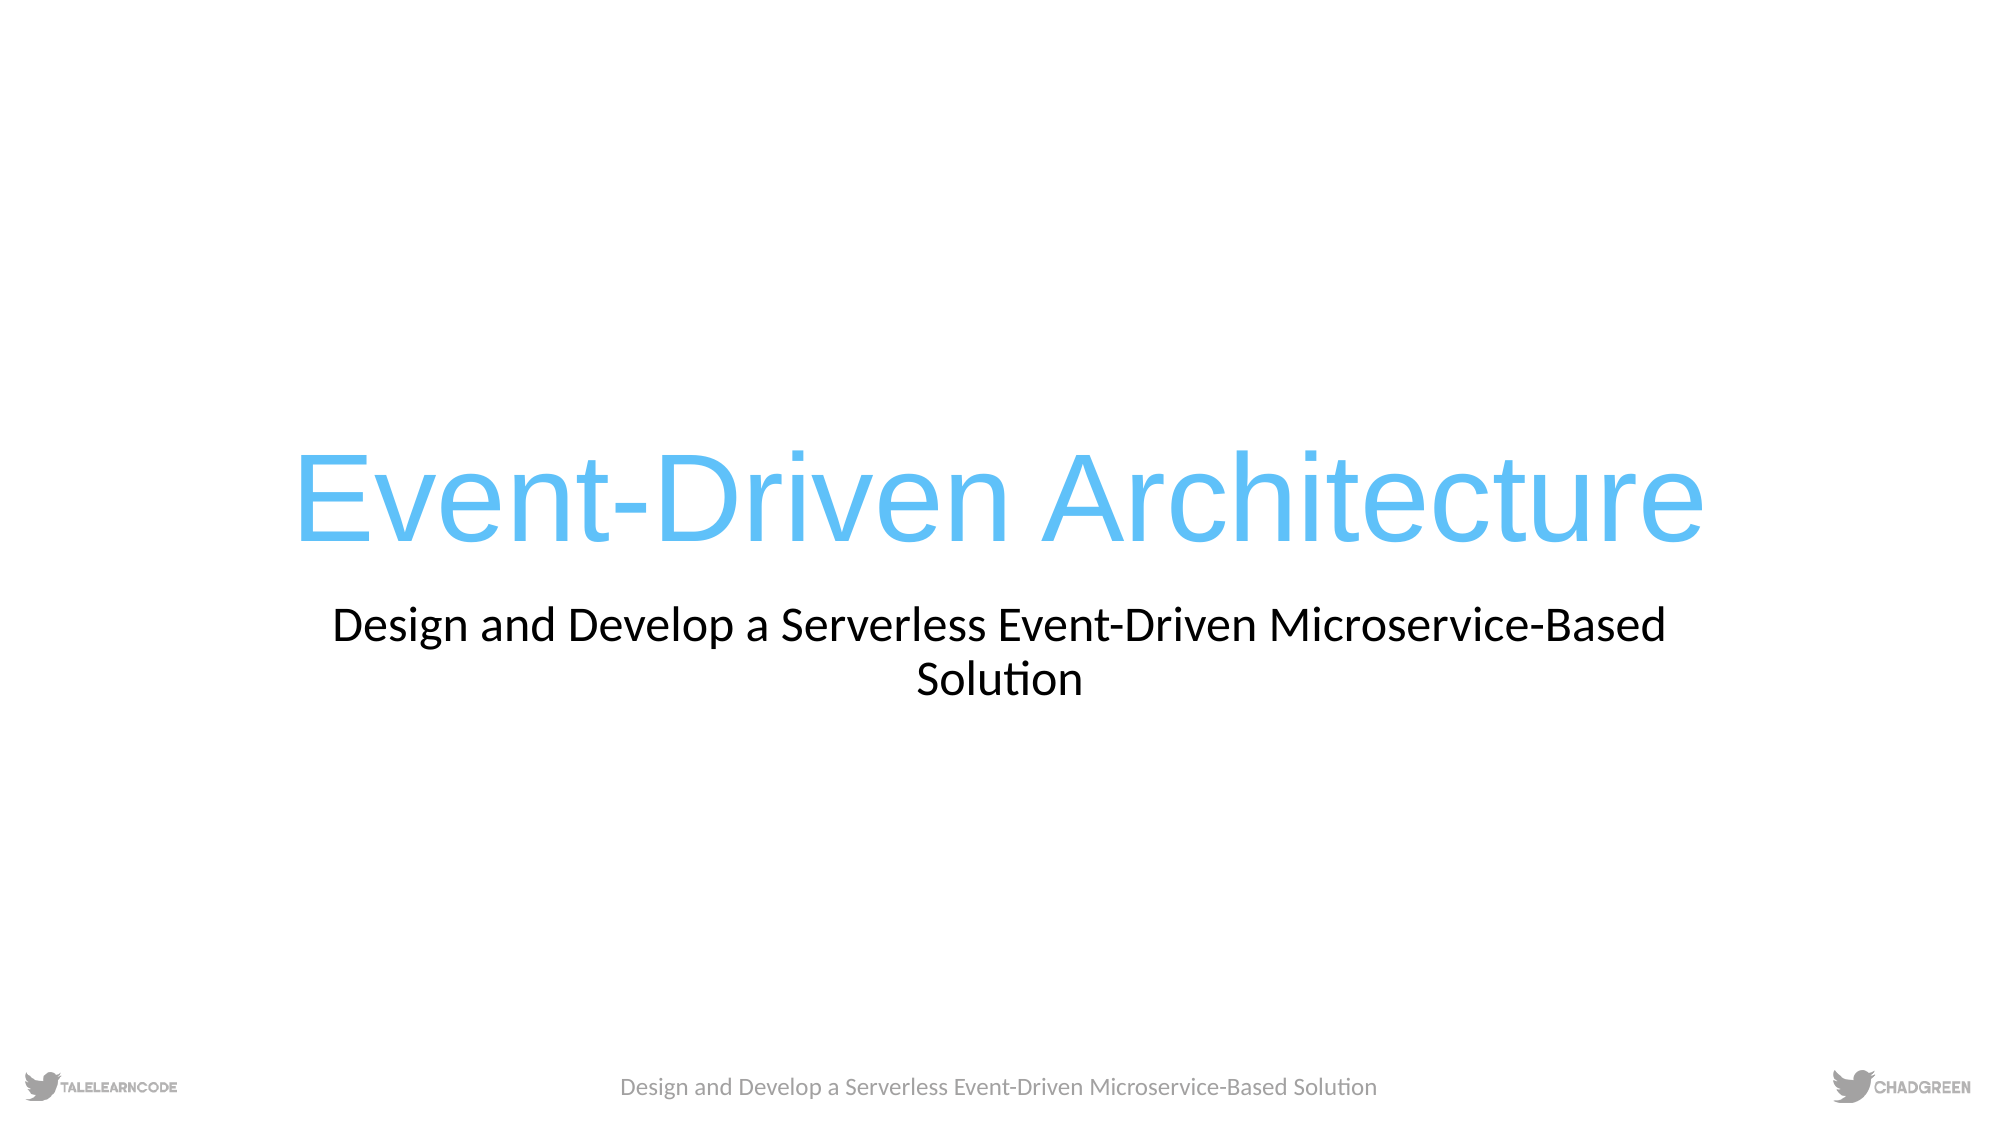

# Event-Driven Architecture
Design and Develop a Serverless Event-Driven Microservice-Based Solution